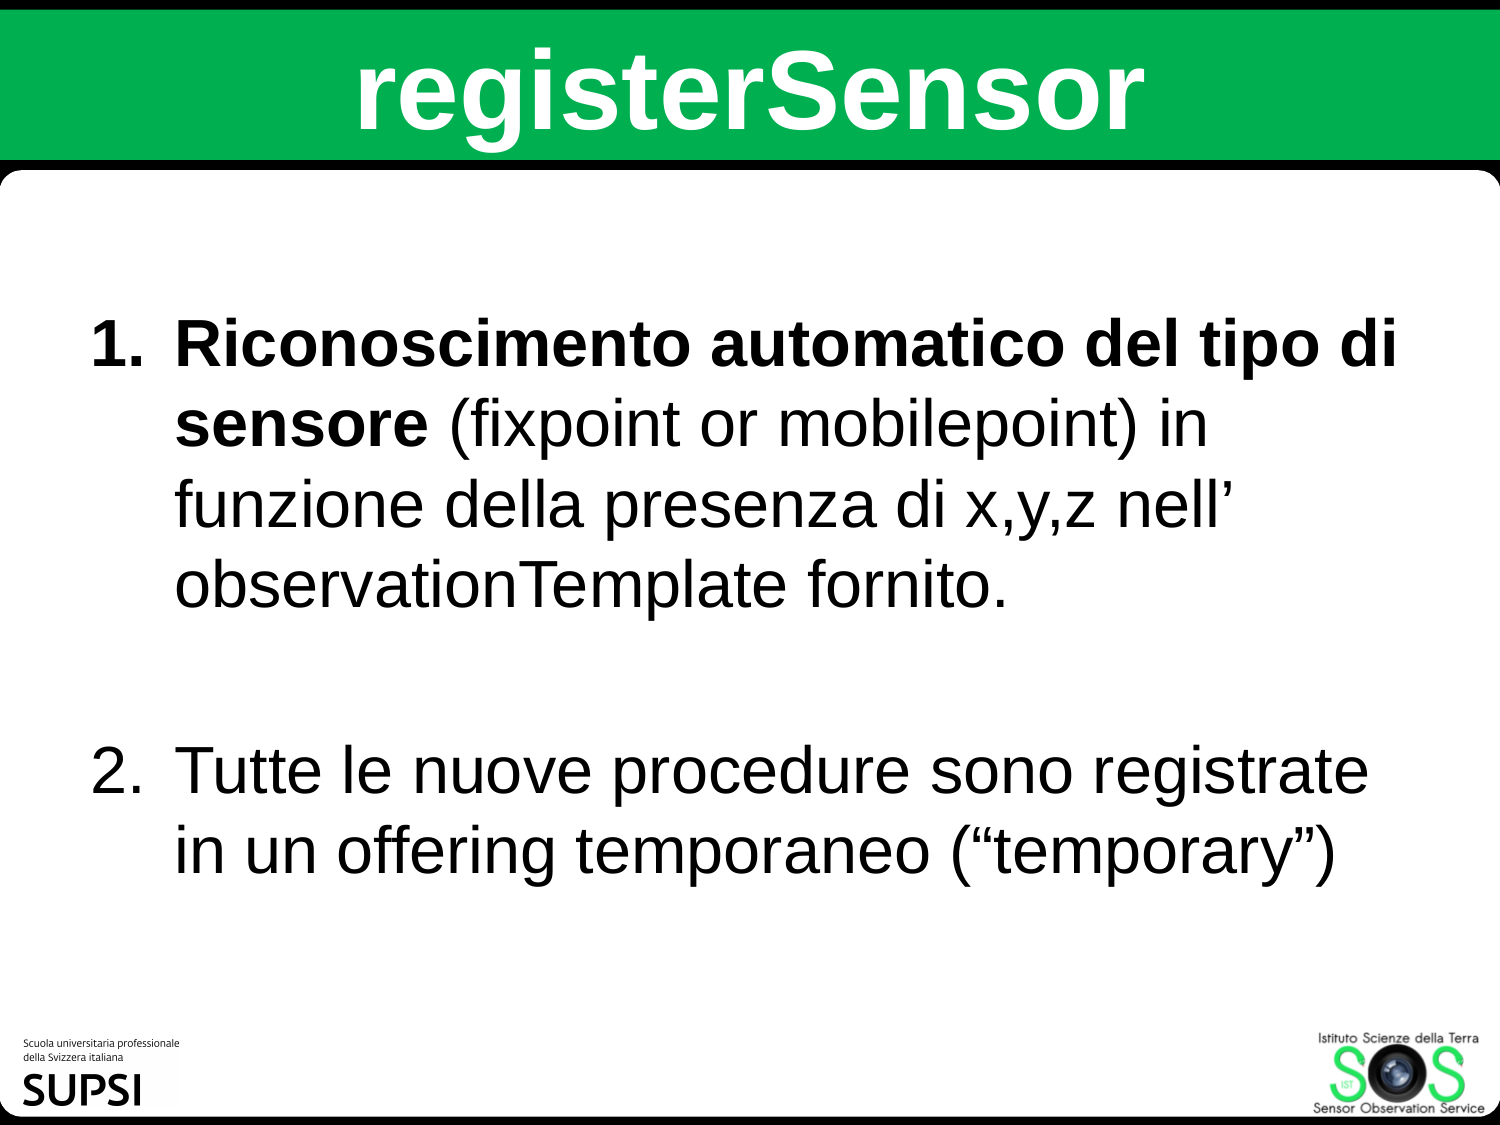

# registerSensor

Riconoscimento automatico del tipo di sensore (fixpoint or mobilepoint) in funzione della presenza di x,y,z nell’ observationTemplate fornito.

Tutte le nuove procedure sono registrate in un offering temporaneo (“temporary”)